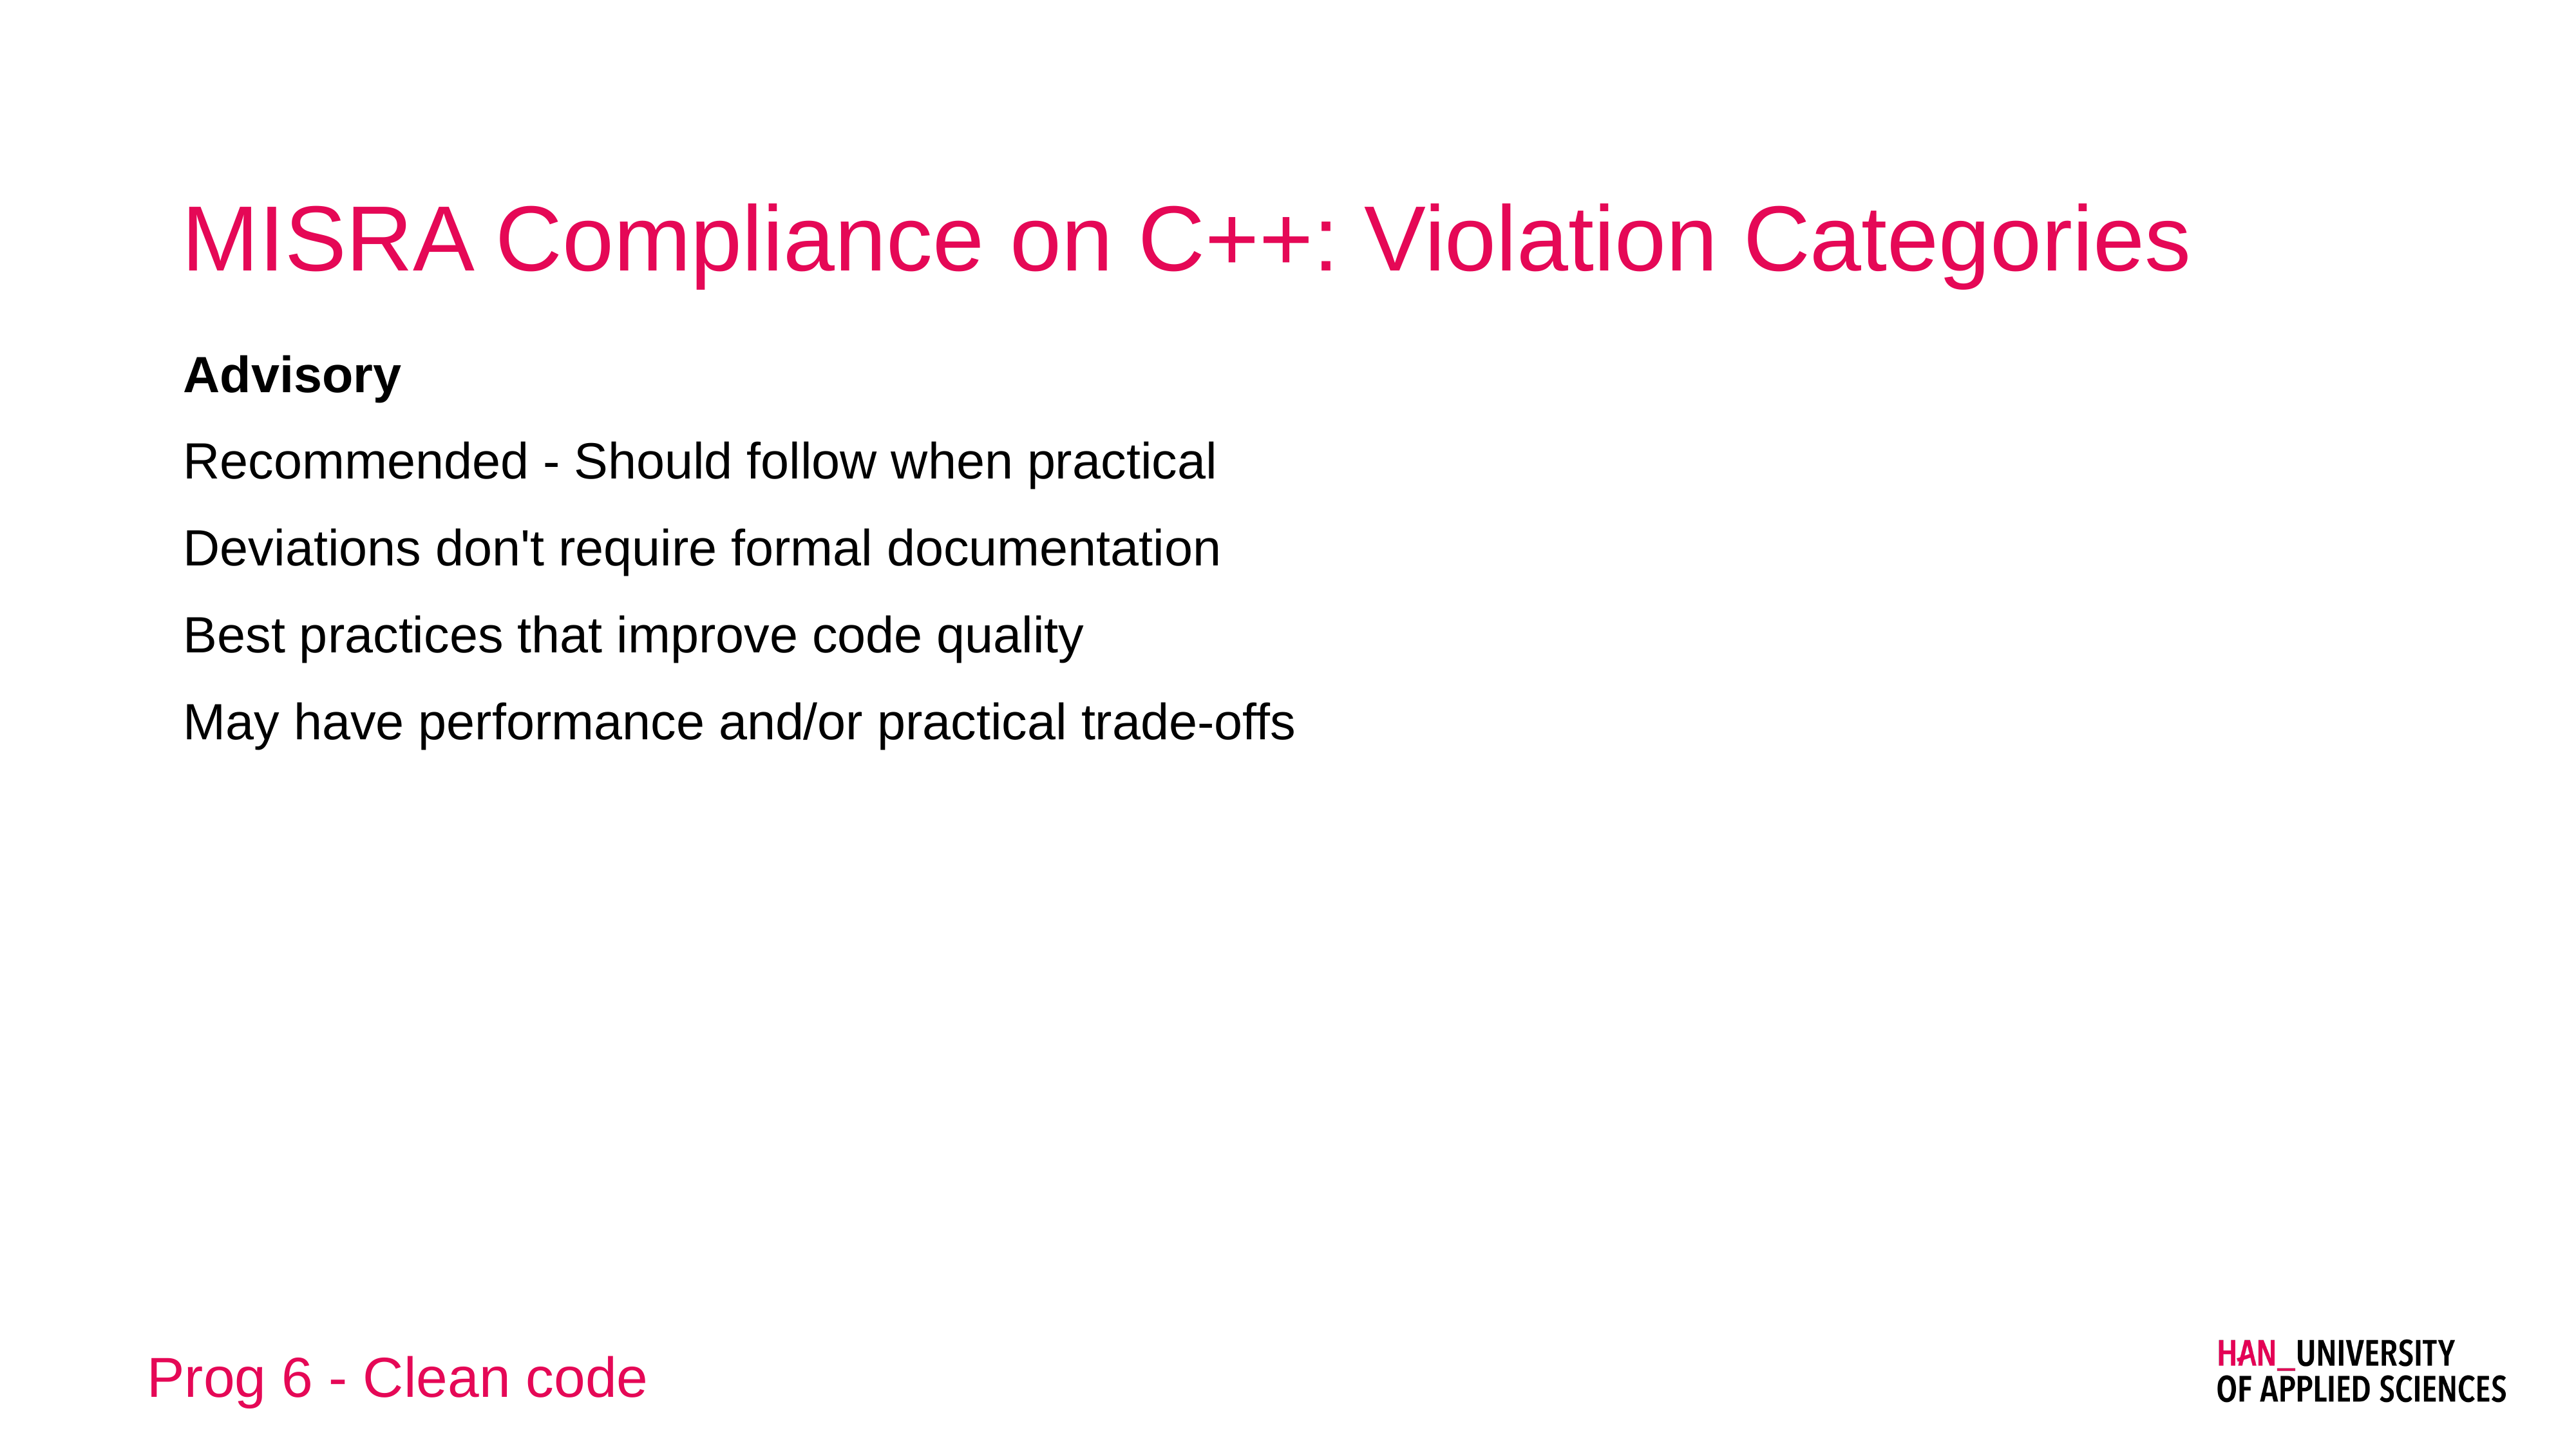

# MISRA Compliance on C++: Violation Categories
Advisory
Recommended - Should follow when practical
Deviations don't require formal documentation
Best practices that improve code quality
May have performance and/or practical trade-offs